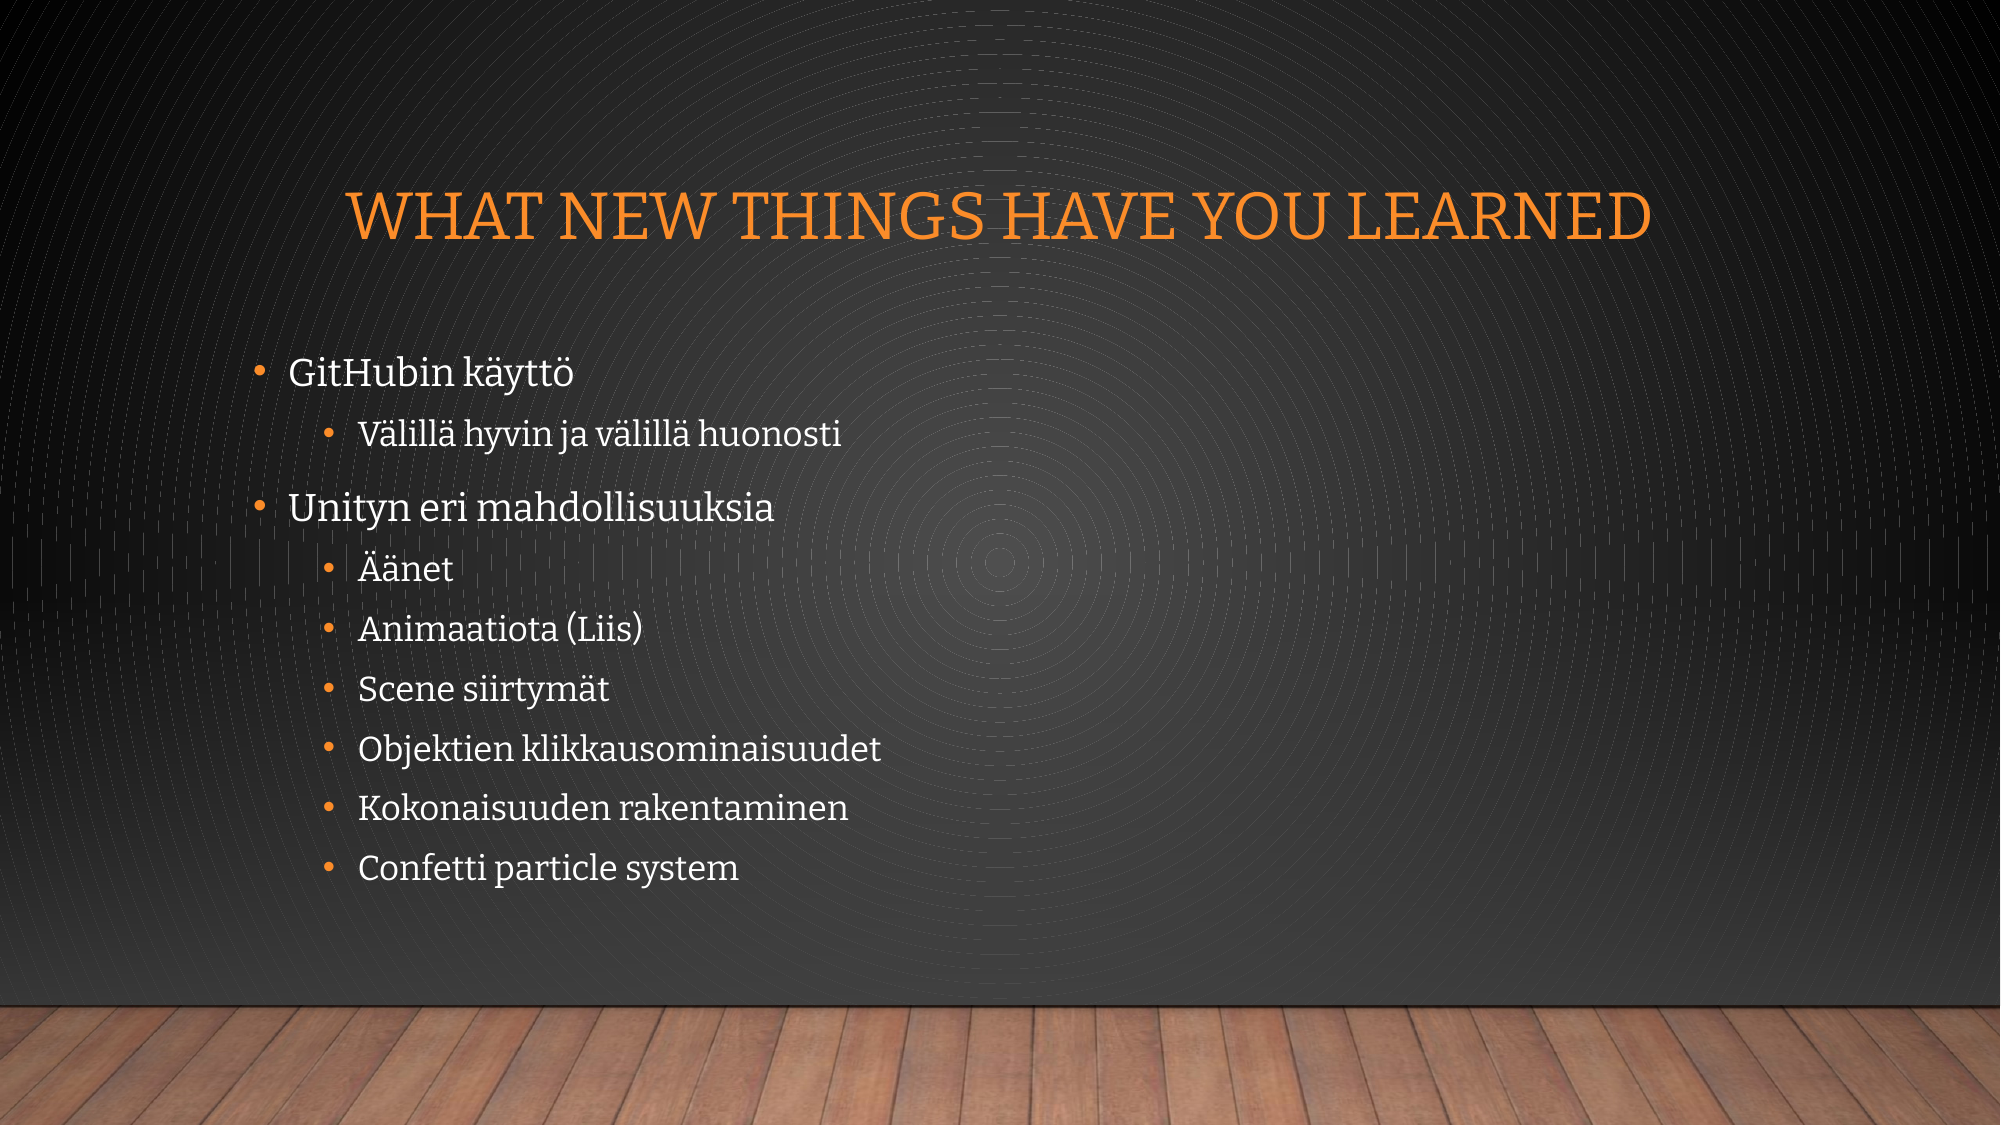

# what new things have you learned
GitHubin käyttö
Välillä hyvin ja välillä huonosti
Unityn eri mahdollisuuksia
Äänet
Animaatiota (Liis)
Scene siirtymät
Objektien klikkausominaisuudet
Kokonaisuuden rakentaminen
Confetti particle system